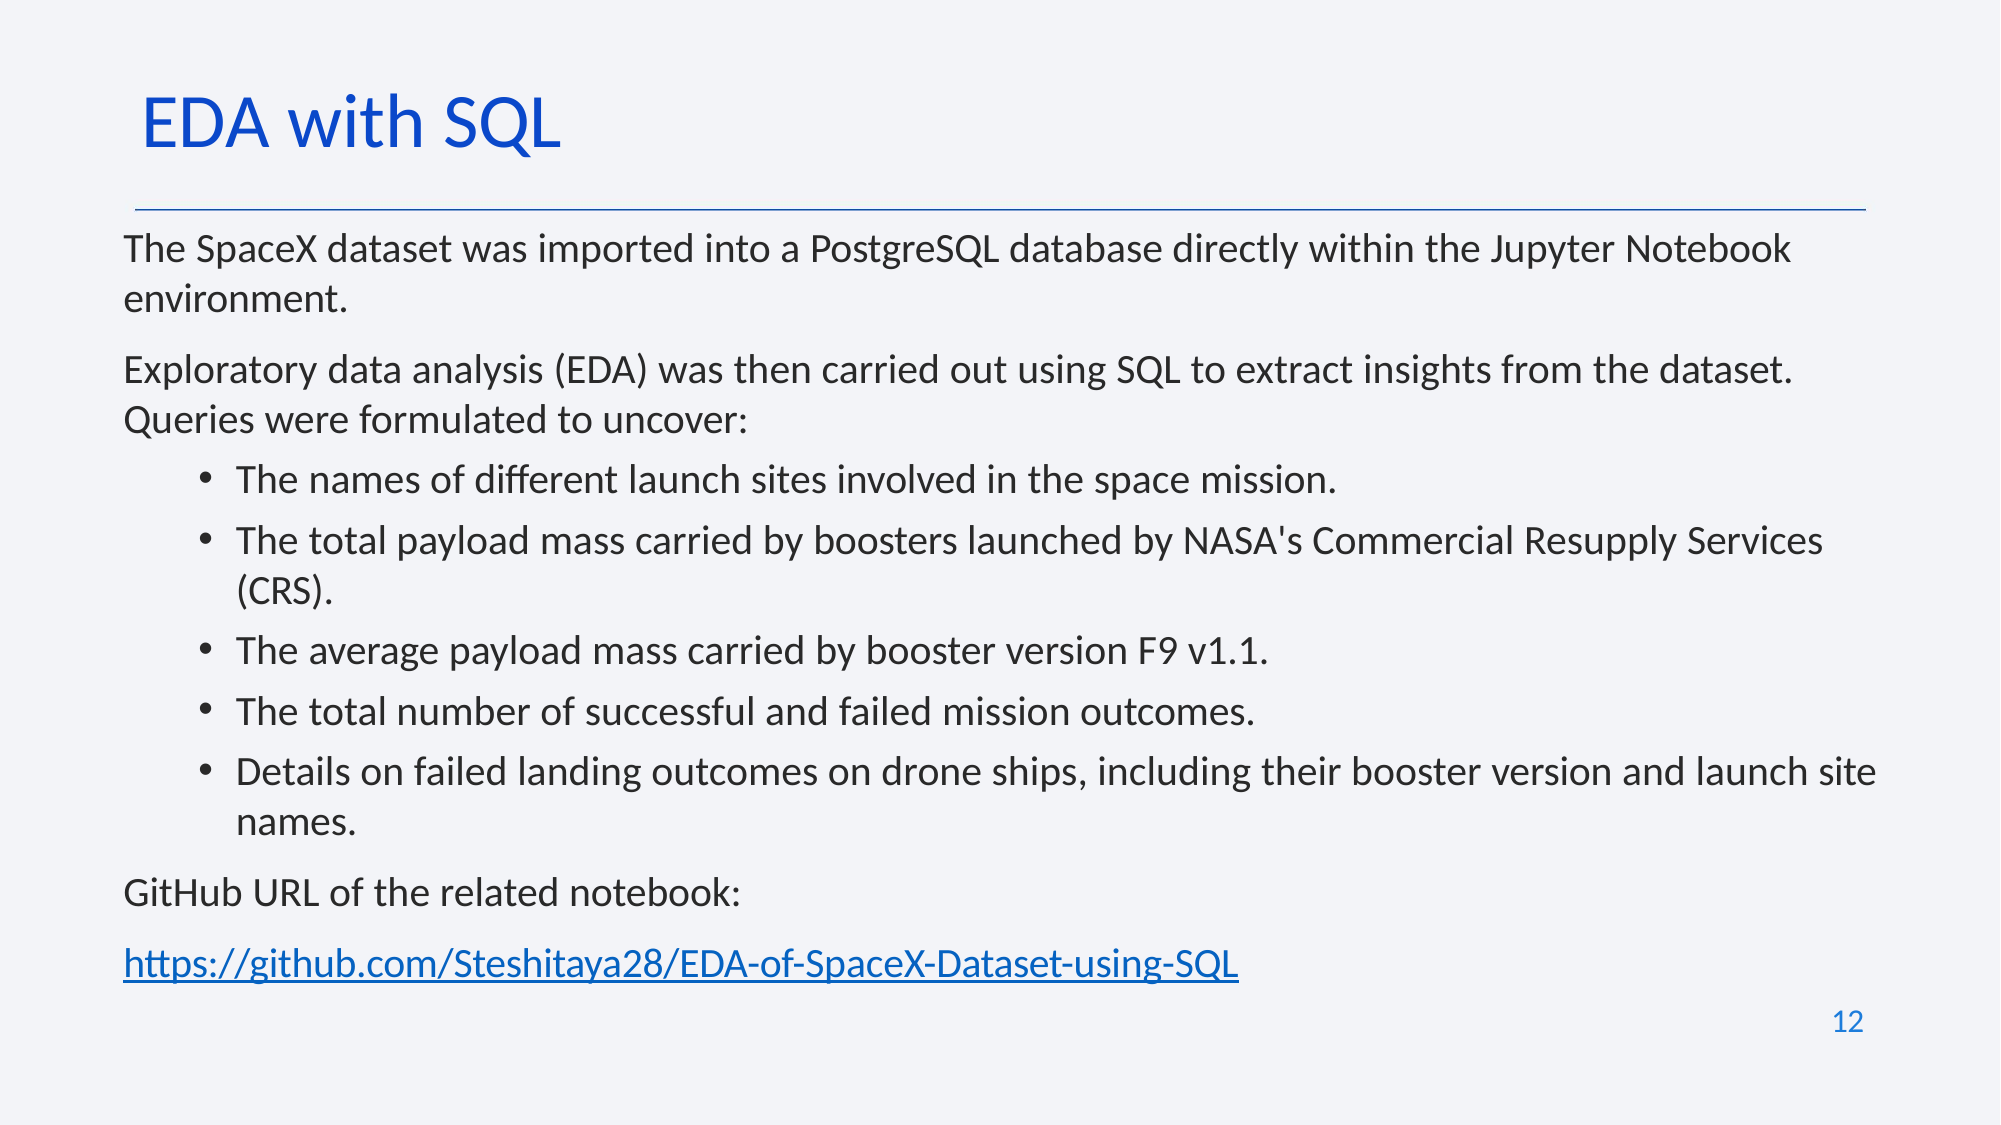

# EDA with SQL
The SpaceX dataset was imported into a PostgreSQL database directly within the Jupyter Notebook environment.
Exploratory data analysis (EDA) was then carried out using SQL to extract insights from the dataset. Queries were formulated to uncover:
The names of different launch sites involved in the space mission.
The total payload mass carried by boosters launched by NASA's Commercial Resupply Services (CRS).
The average payload mass carried by booster version F9 v1.1.
The total number of successful and failed mission outcomes.
Details on failed landing outcomes on drone ships, including their booster version and launch site names.
GitHub URL of the related notebook:
https://github.com/Steshitaya28/EDA-of-SpaceX-Dataset-using-SQL
12